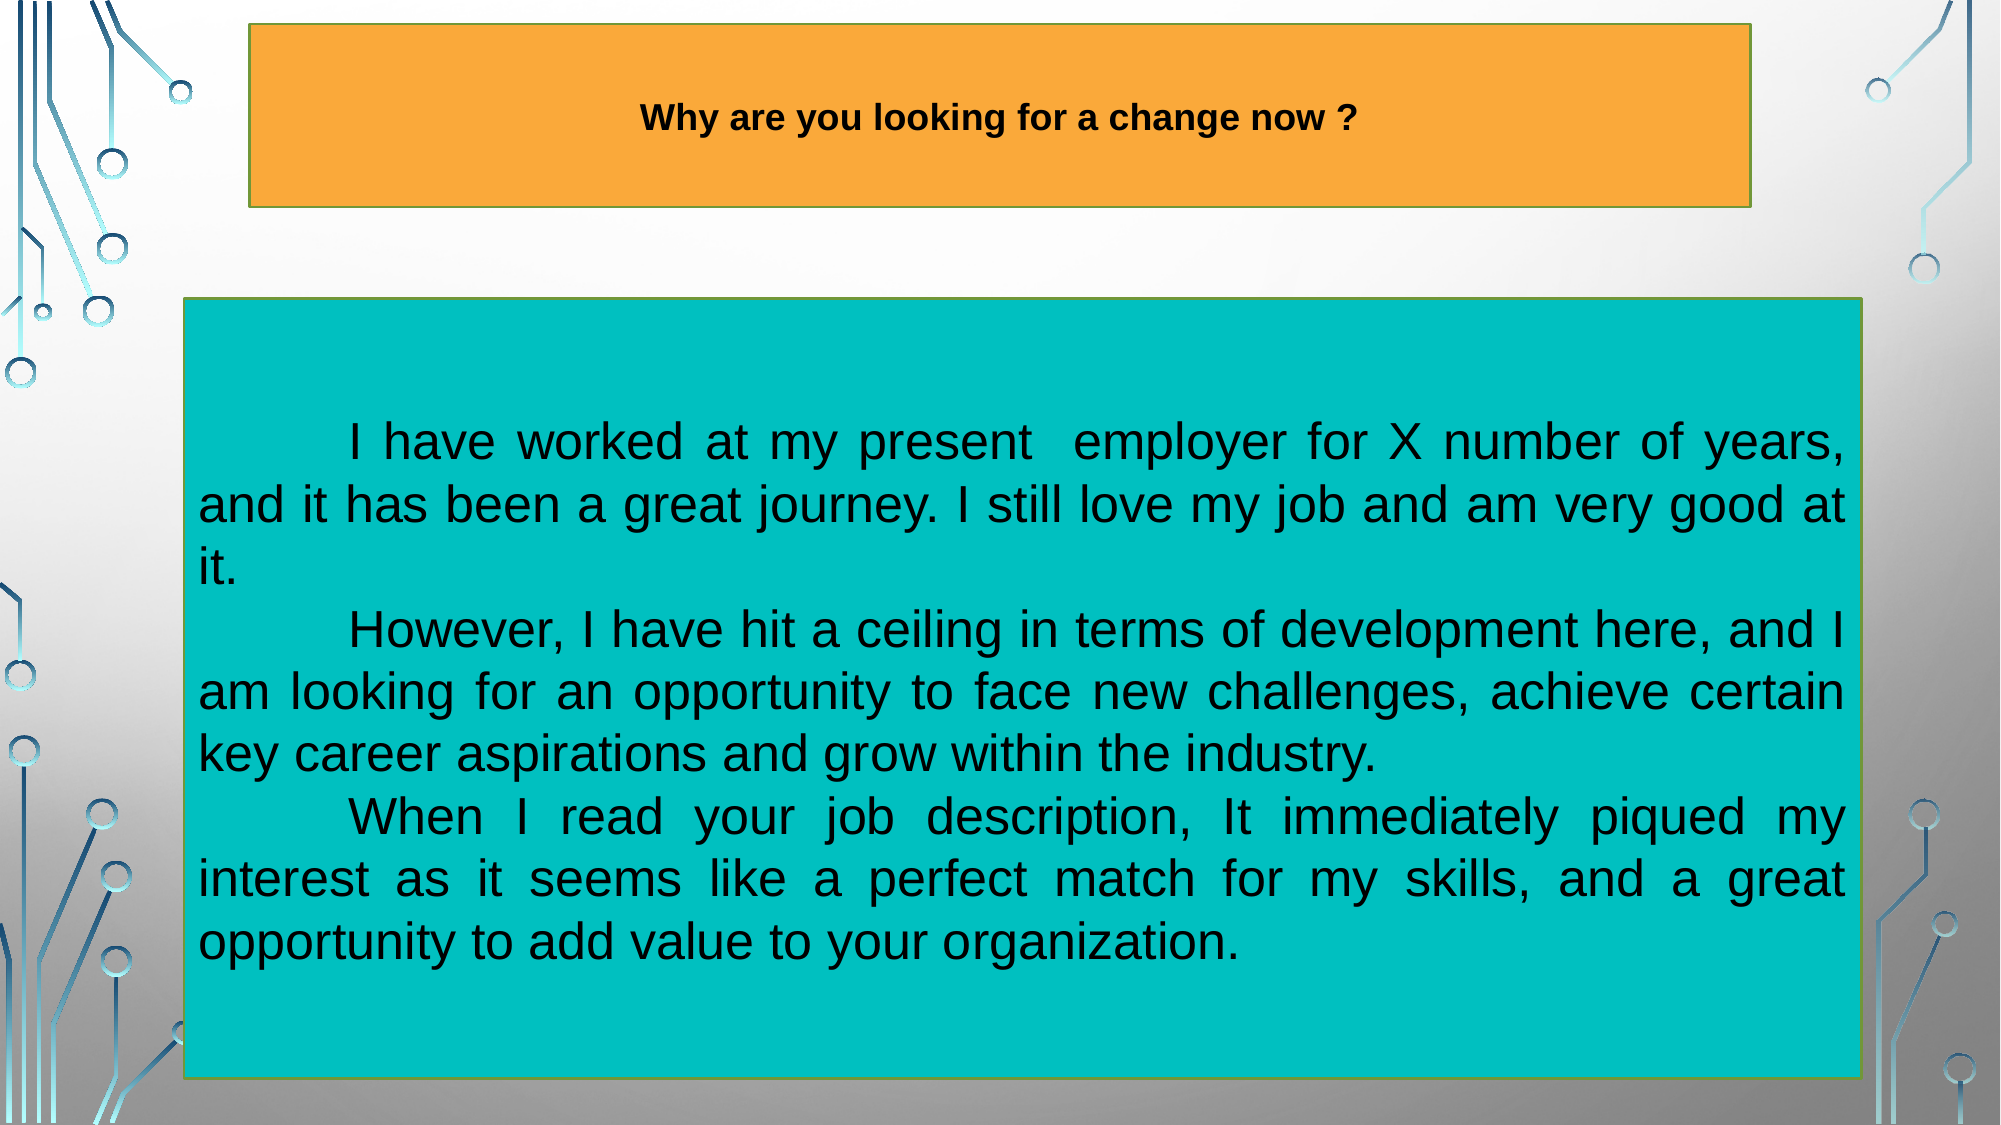

Why are you looking for a change now ?
	I have worked at my present  employer for X number of years, and it has been a great journey. I still love my job and am very good at it.
	However, I have hit a ceiling in terms of development here, and I am looking for an opportunity to face new challenges, achieve certain key career aspirations and grow within the industry.
	When I read your job description, It immediately piqued my interest as it seems like a perfect match for my skills, and a great opportunity to add value to your organization.